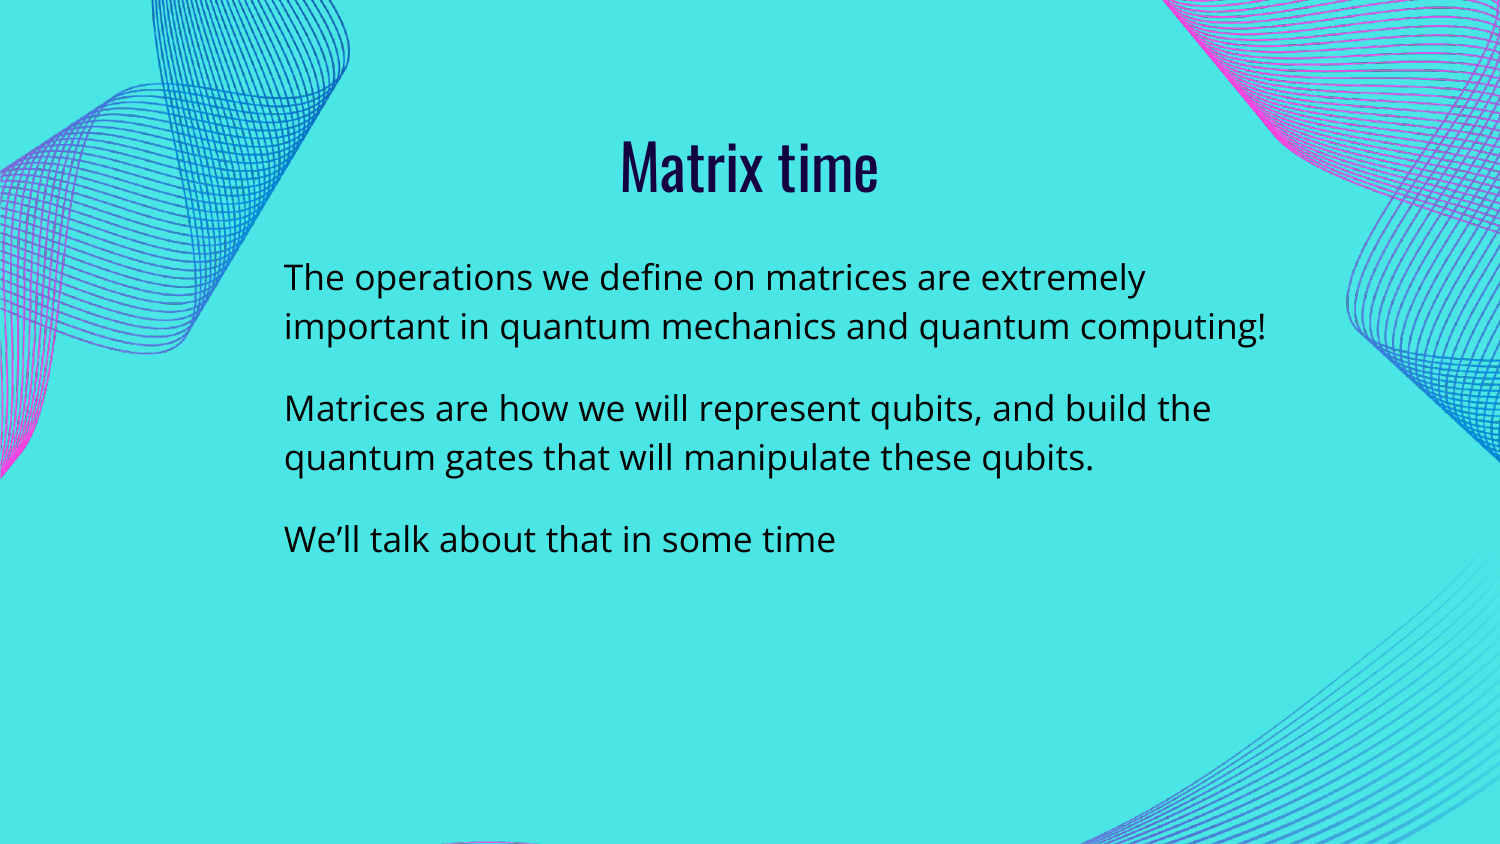

Matrix time
The operations we define on matrices are extremely important in quantum mechanics and quantum computing!
Matrices are how we will represent qubits, and build the quantum gates that will manipulate these qubits.
We’ll talk about that in some time